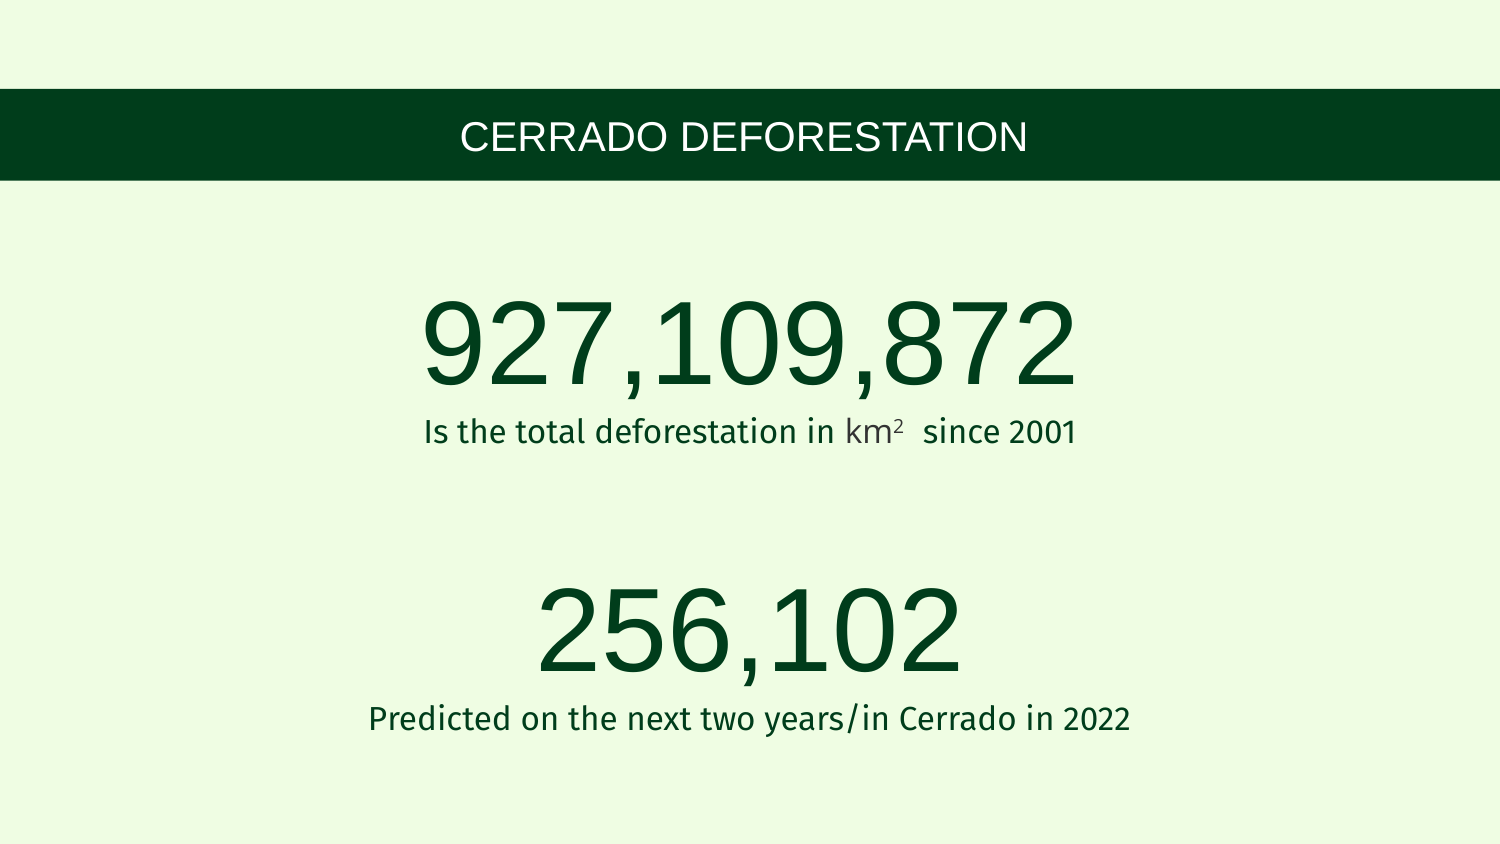

# CERRADO DEFORESTATION
927,109,872
Is the total deforestation in km2   since 2001
256,102
Predicted on the next two years/in Cerrado in 2022